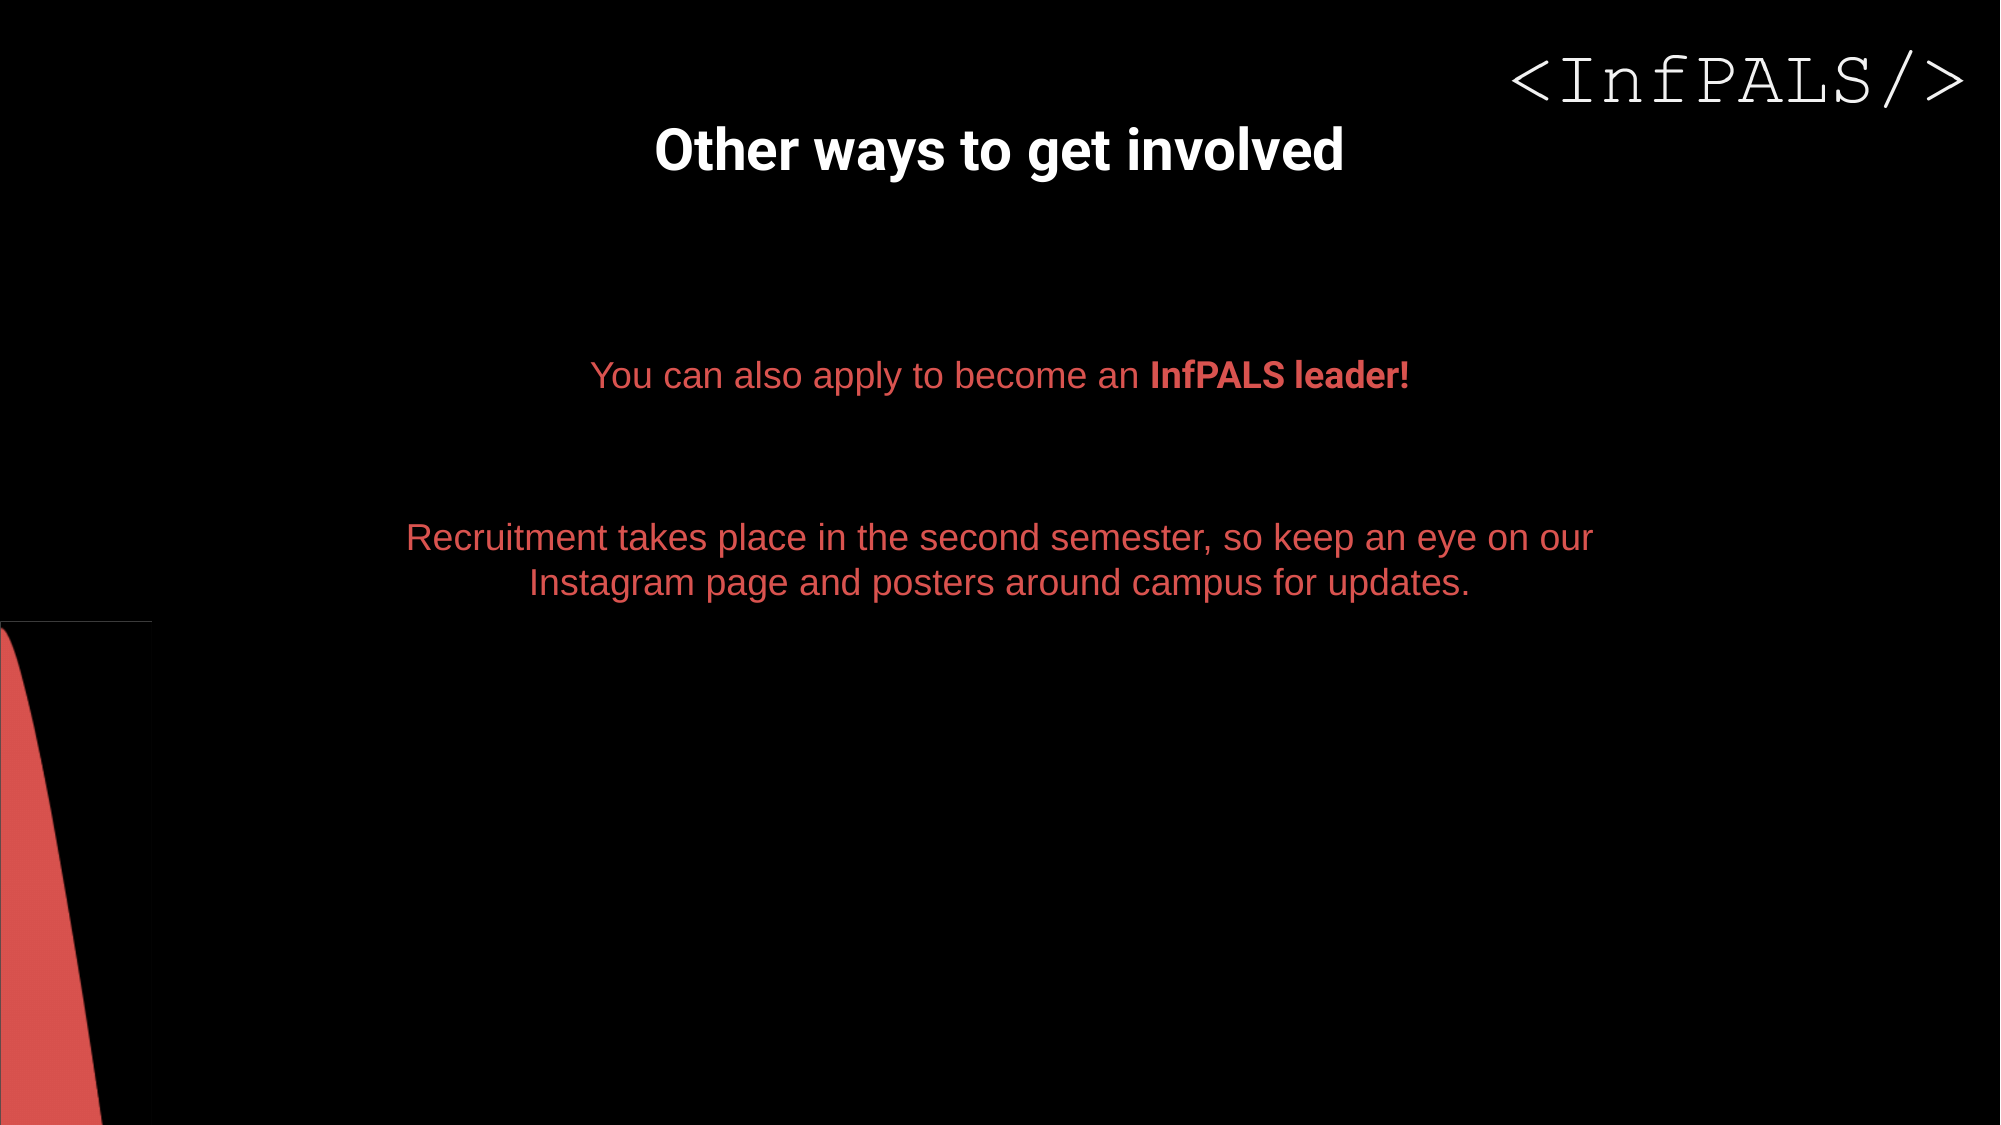

# Other ways to get involved
You can also apply to become an InfPALS leader!
Recruitment takes place in the second semester, so keep an eye on our Instagram page and posters around campus for updates.